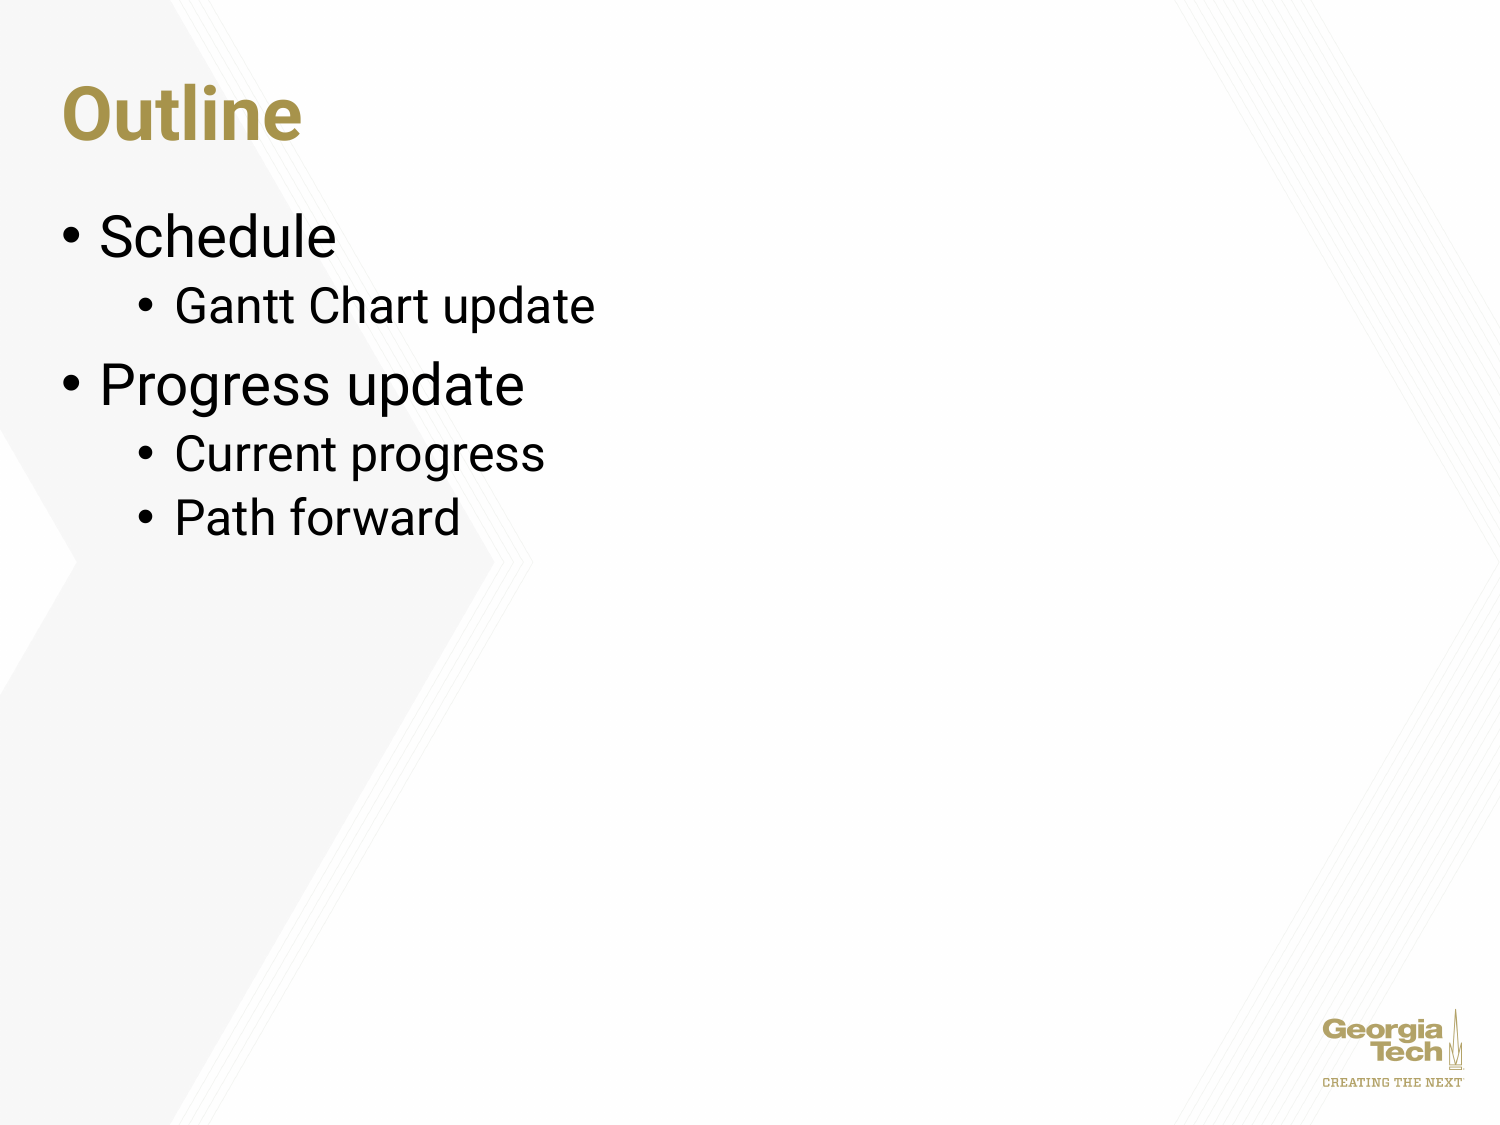

# Outline
Schedule
Gantt Chart update
Progress update
Current progress
Path forward